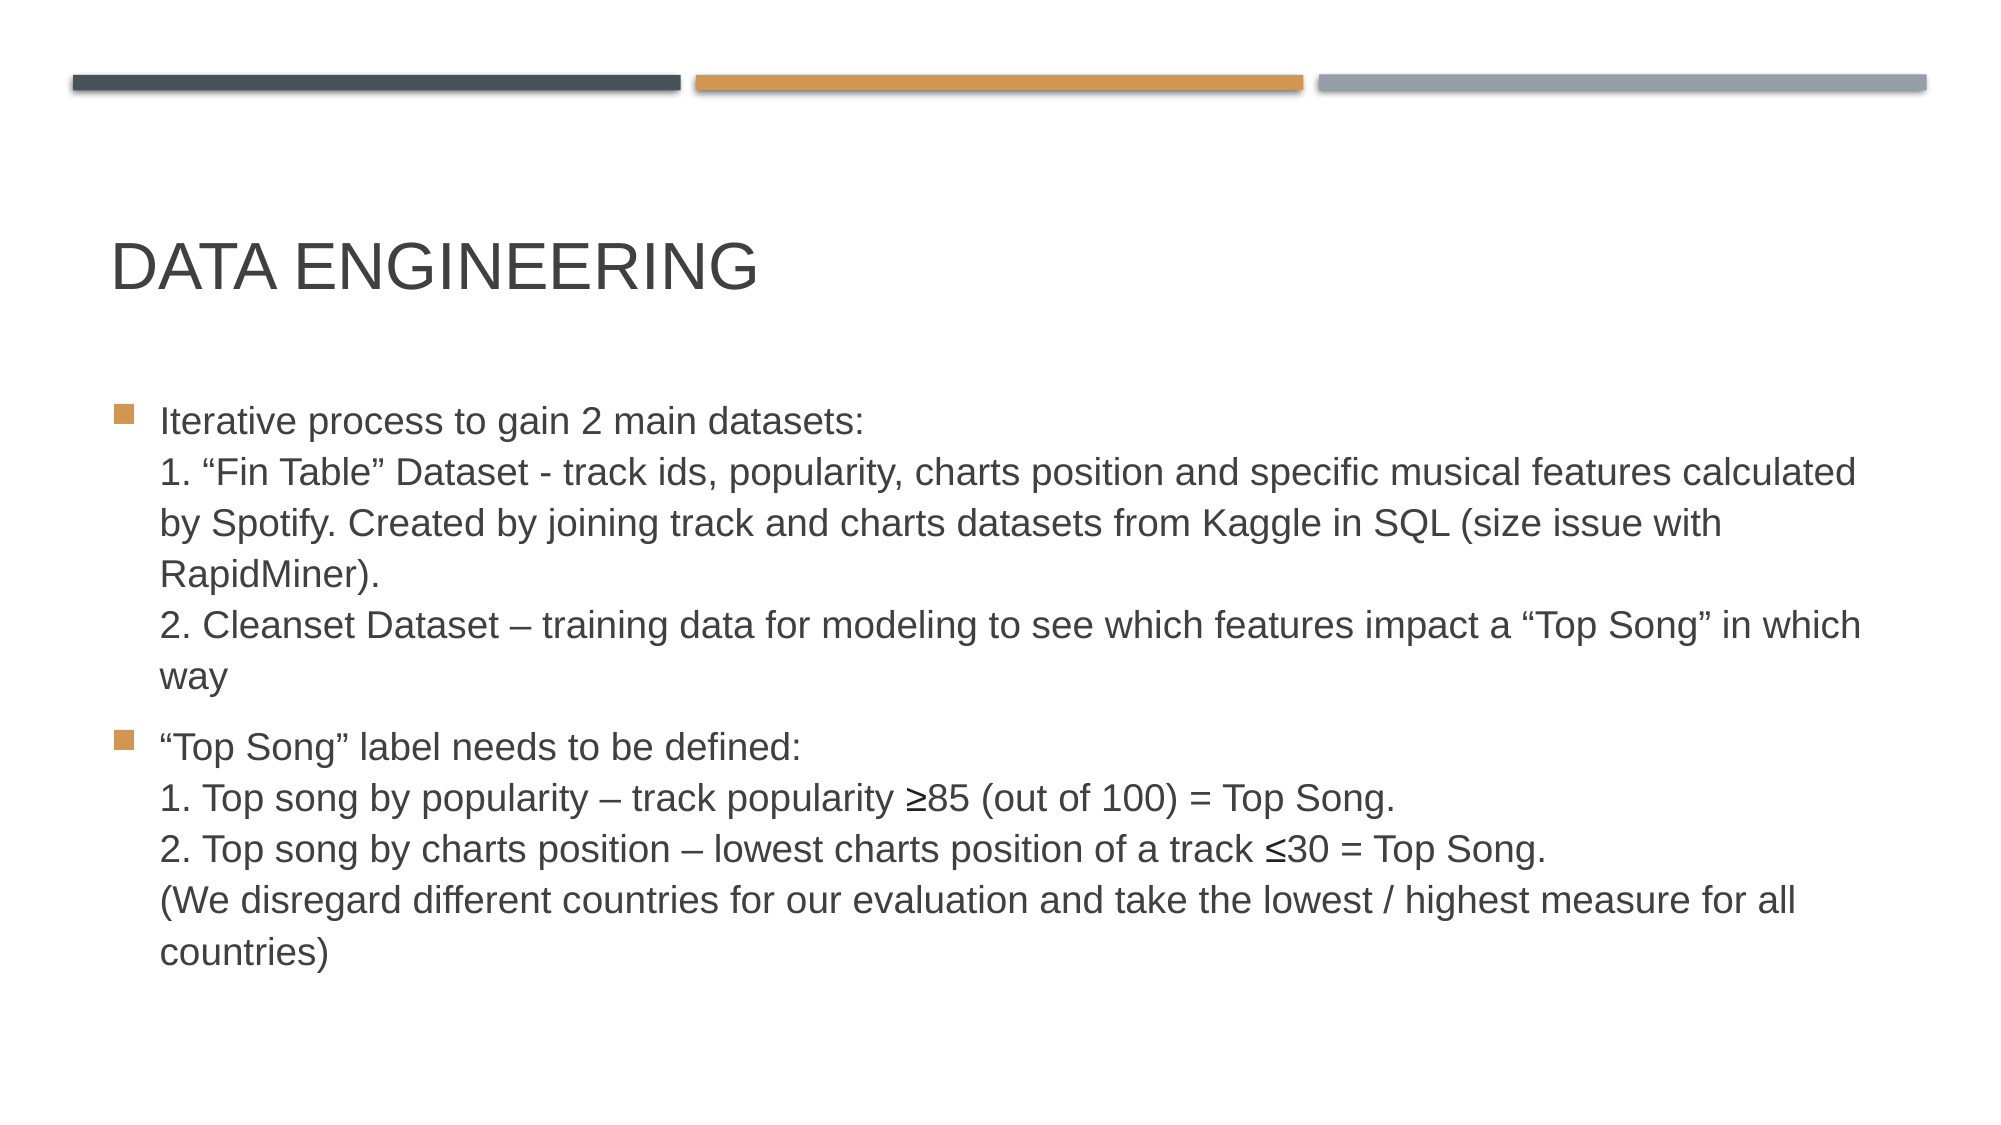

# Data Engineering
Iterative process to gain 2 main datasets:
1. “Fin Table” Dataset - track ids, popularity, charts position and specific musical features calculated by Spotify. Created by joining track and charts datasets from Kaggle in SQL (size issue with RapidMiner).
2. Cleanset Dataset – training data for modeling to see which features impact a “Top Song” in which way
“Top Song” label needs to be defined:
1. Top song by popularity – track popularity ≥85 (out of 100) = Top Song.
2. Top song by charts position – lowest charts position of a track ≤30 = Top Song.
(We disregard different countries for our evaluation and take the lowest / highest measure for all countries)